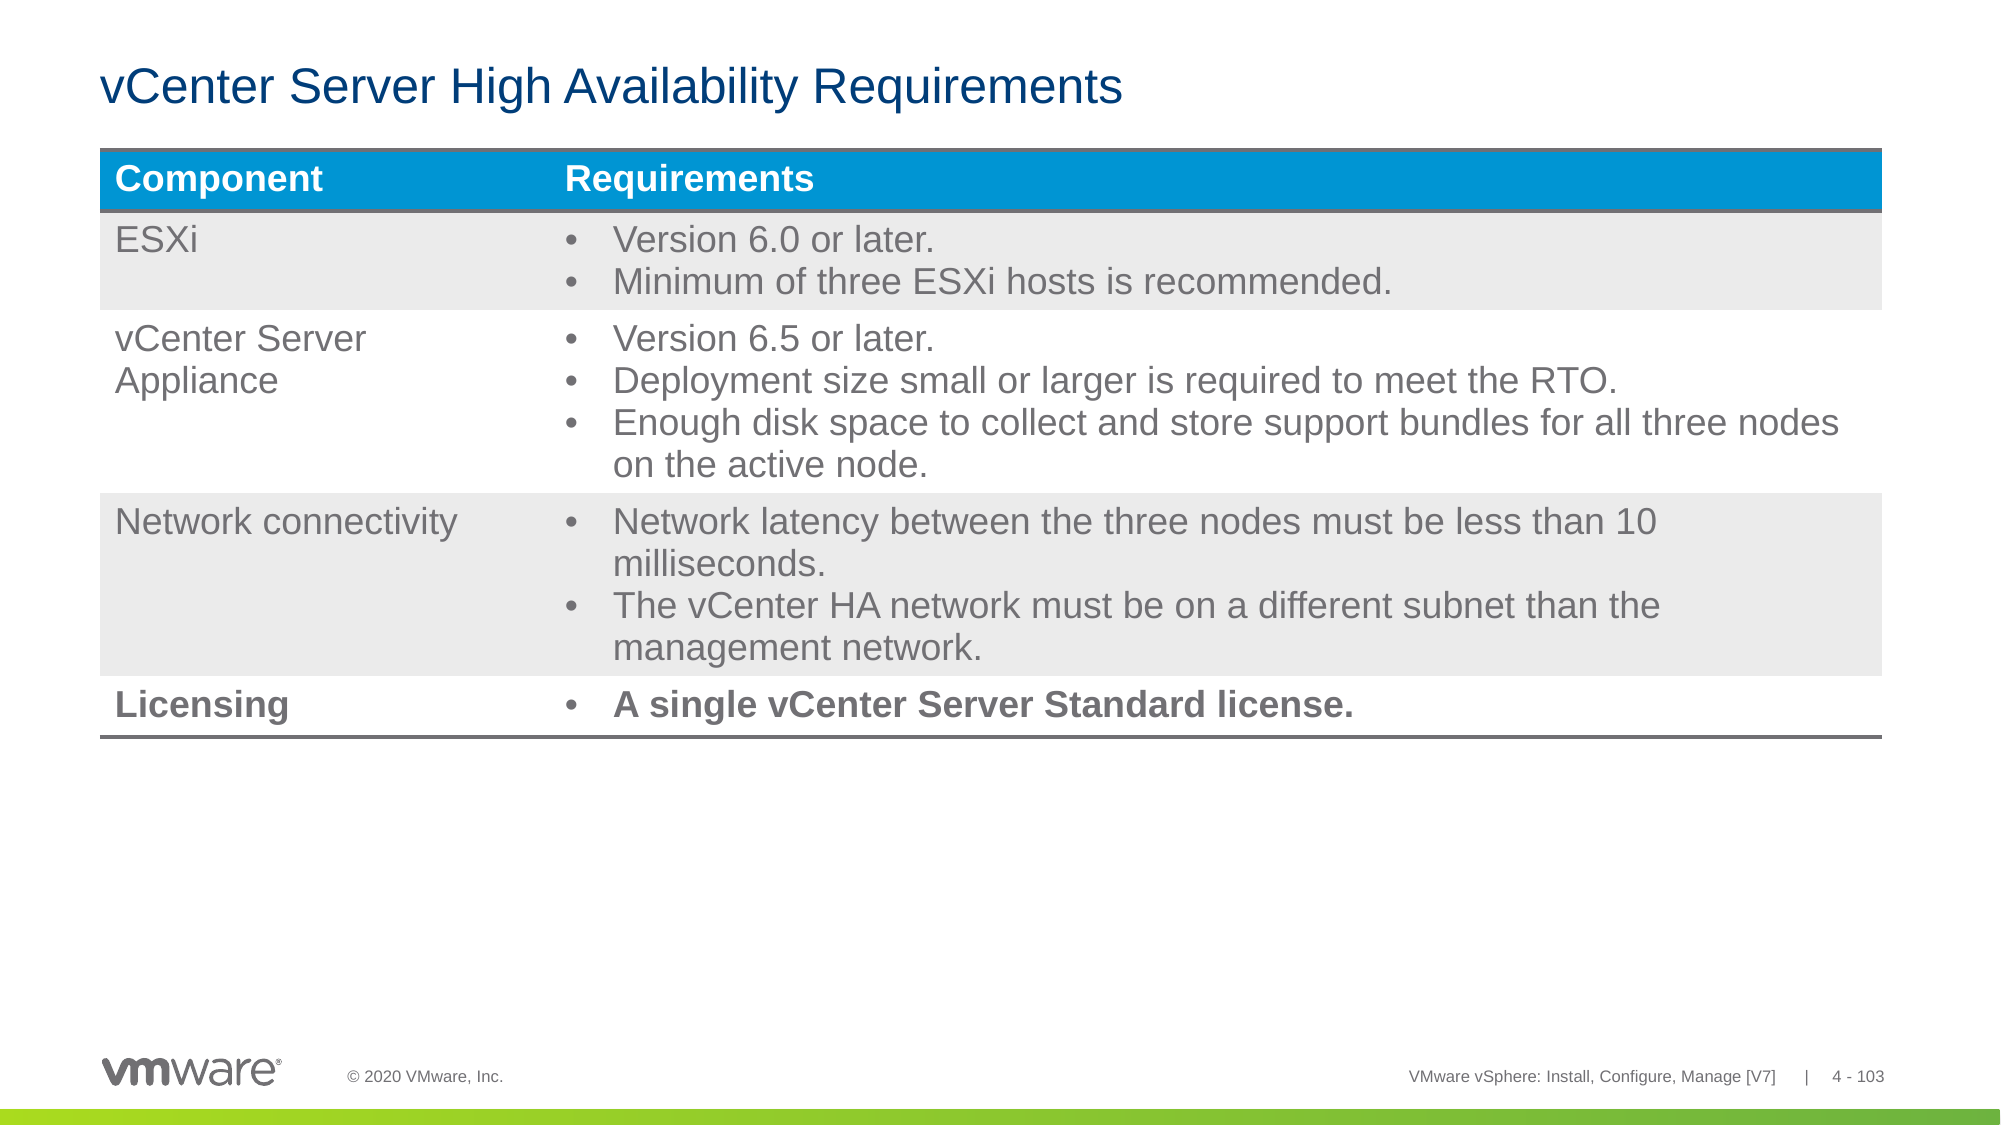

# vCenter Server High Availability Requirements
| Component | Requirements |
| --- | --- |
| ESXi | Version 6.0 or later. Minimum of three ESXi hosts is recommended. |
| vCenter Server Appliance | Version 6.5 or later. Deployment size small or larger is required to meet the RTO. Enough disk space to collect and store support bundles for all three nodes on the active node. |
| Network connectivity | Network latency between the three nodes must be less than 10 milliseconds. The vCenter HA network must be on a different subnet than the management network. |
| Licensing | A single vCenter Server Standard license. |
VMware vSphere: Install, Configure, Manage [V7]      |     4 - 103